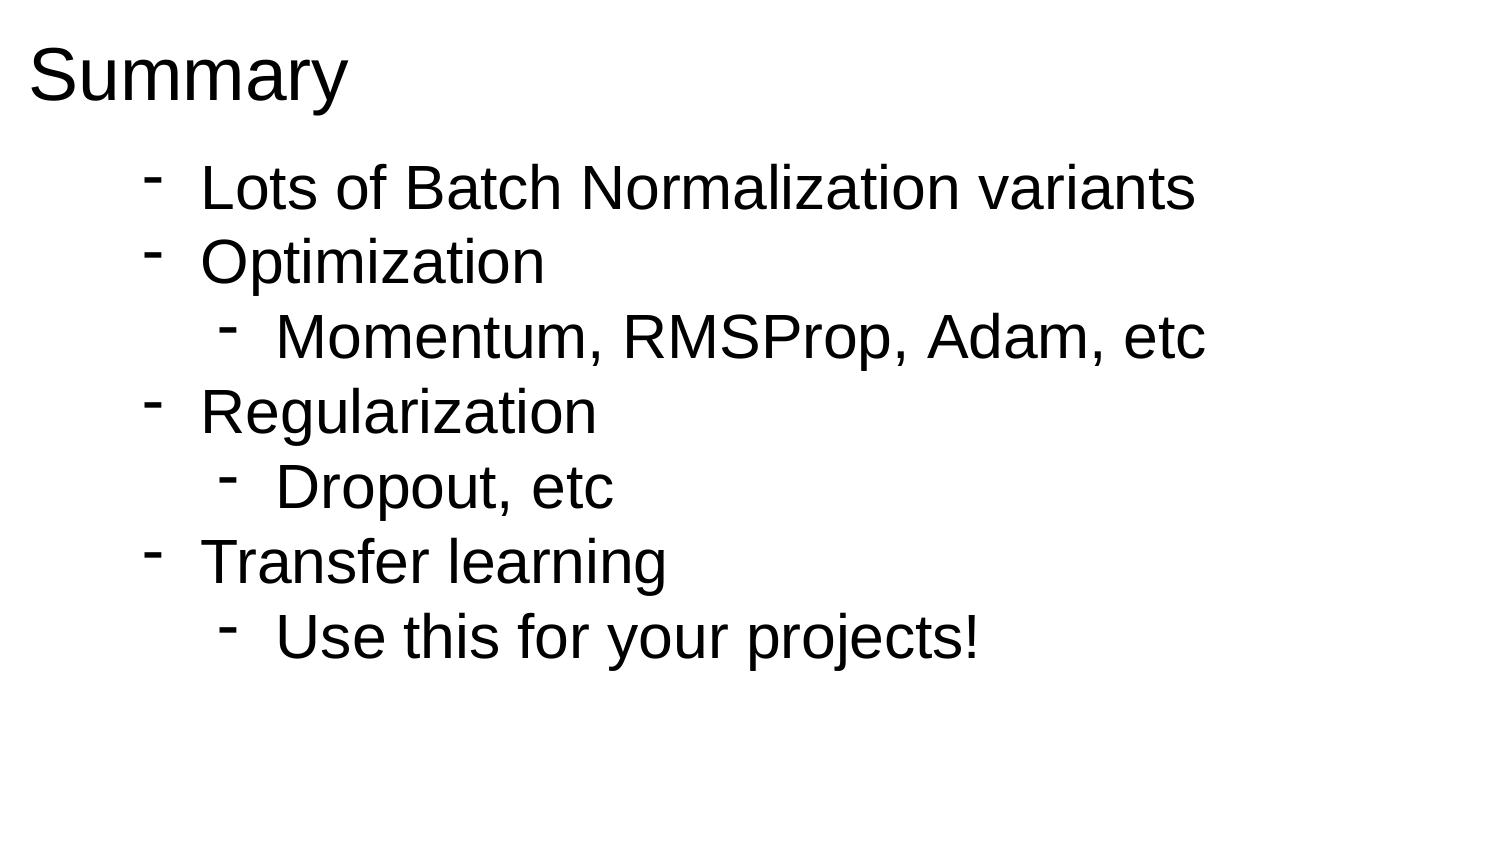

# Summary
Lots of Batch Normalization variants
Optimization
Momentum, RMSProp, Adam, etc
Regularization
Dropout, etc
Transfer learning
Use this for your projects!
Lecture 7 - 10
Fei-Fei Li & Justin Johnson & Serena Yeung	Lecture 7 -	April 24, 2018
9